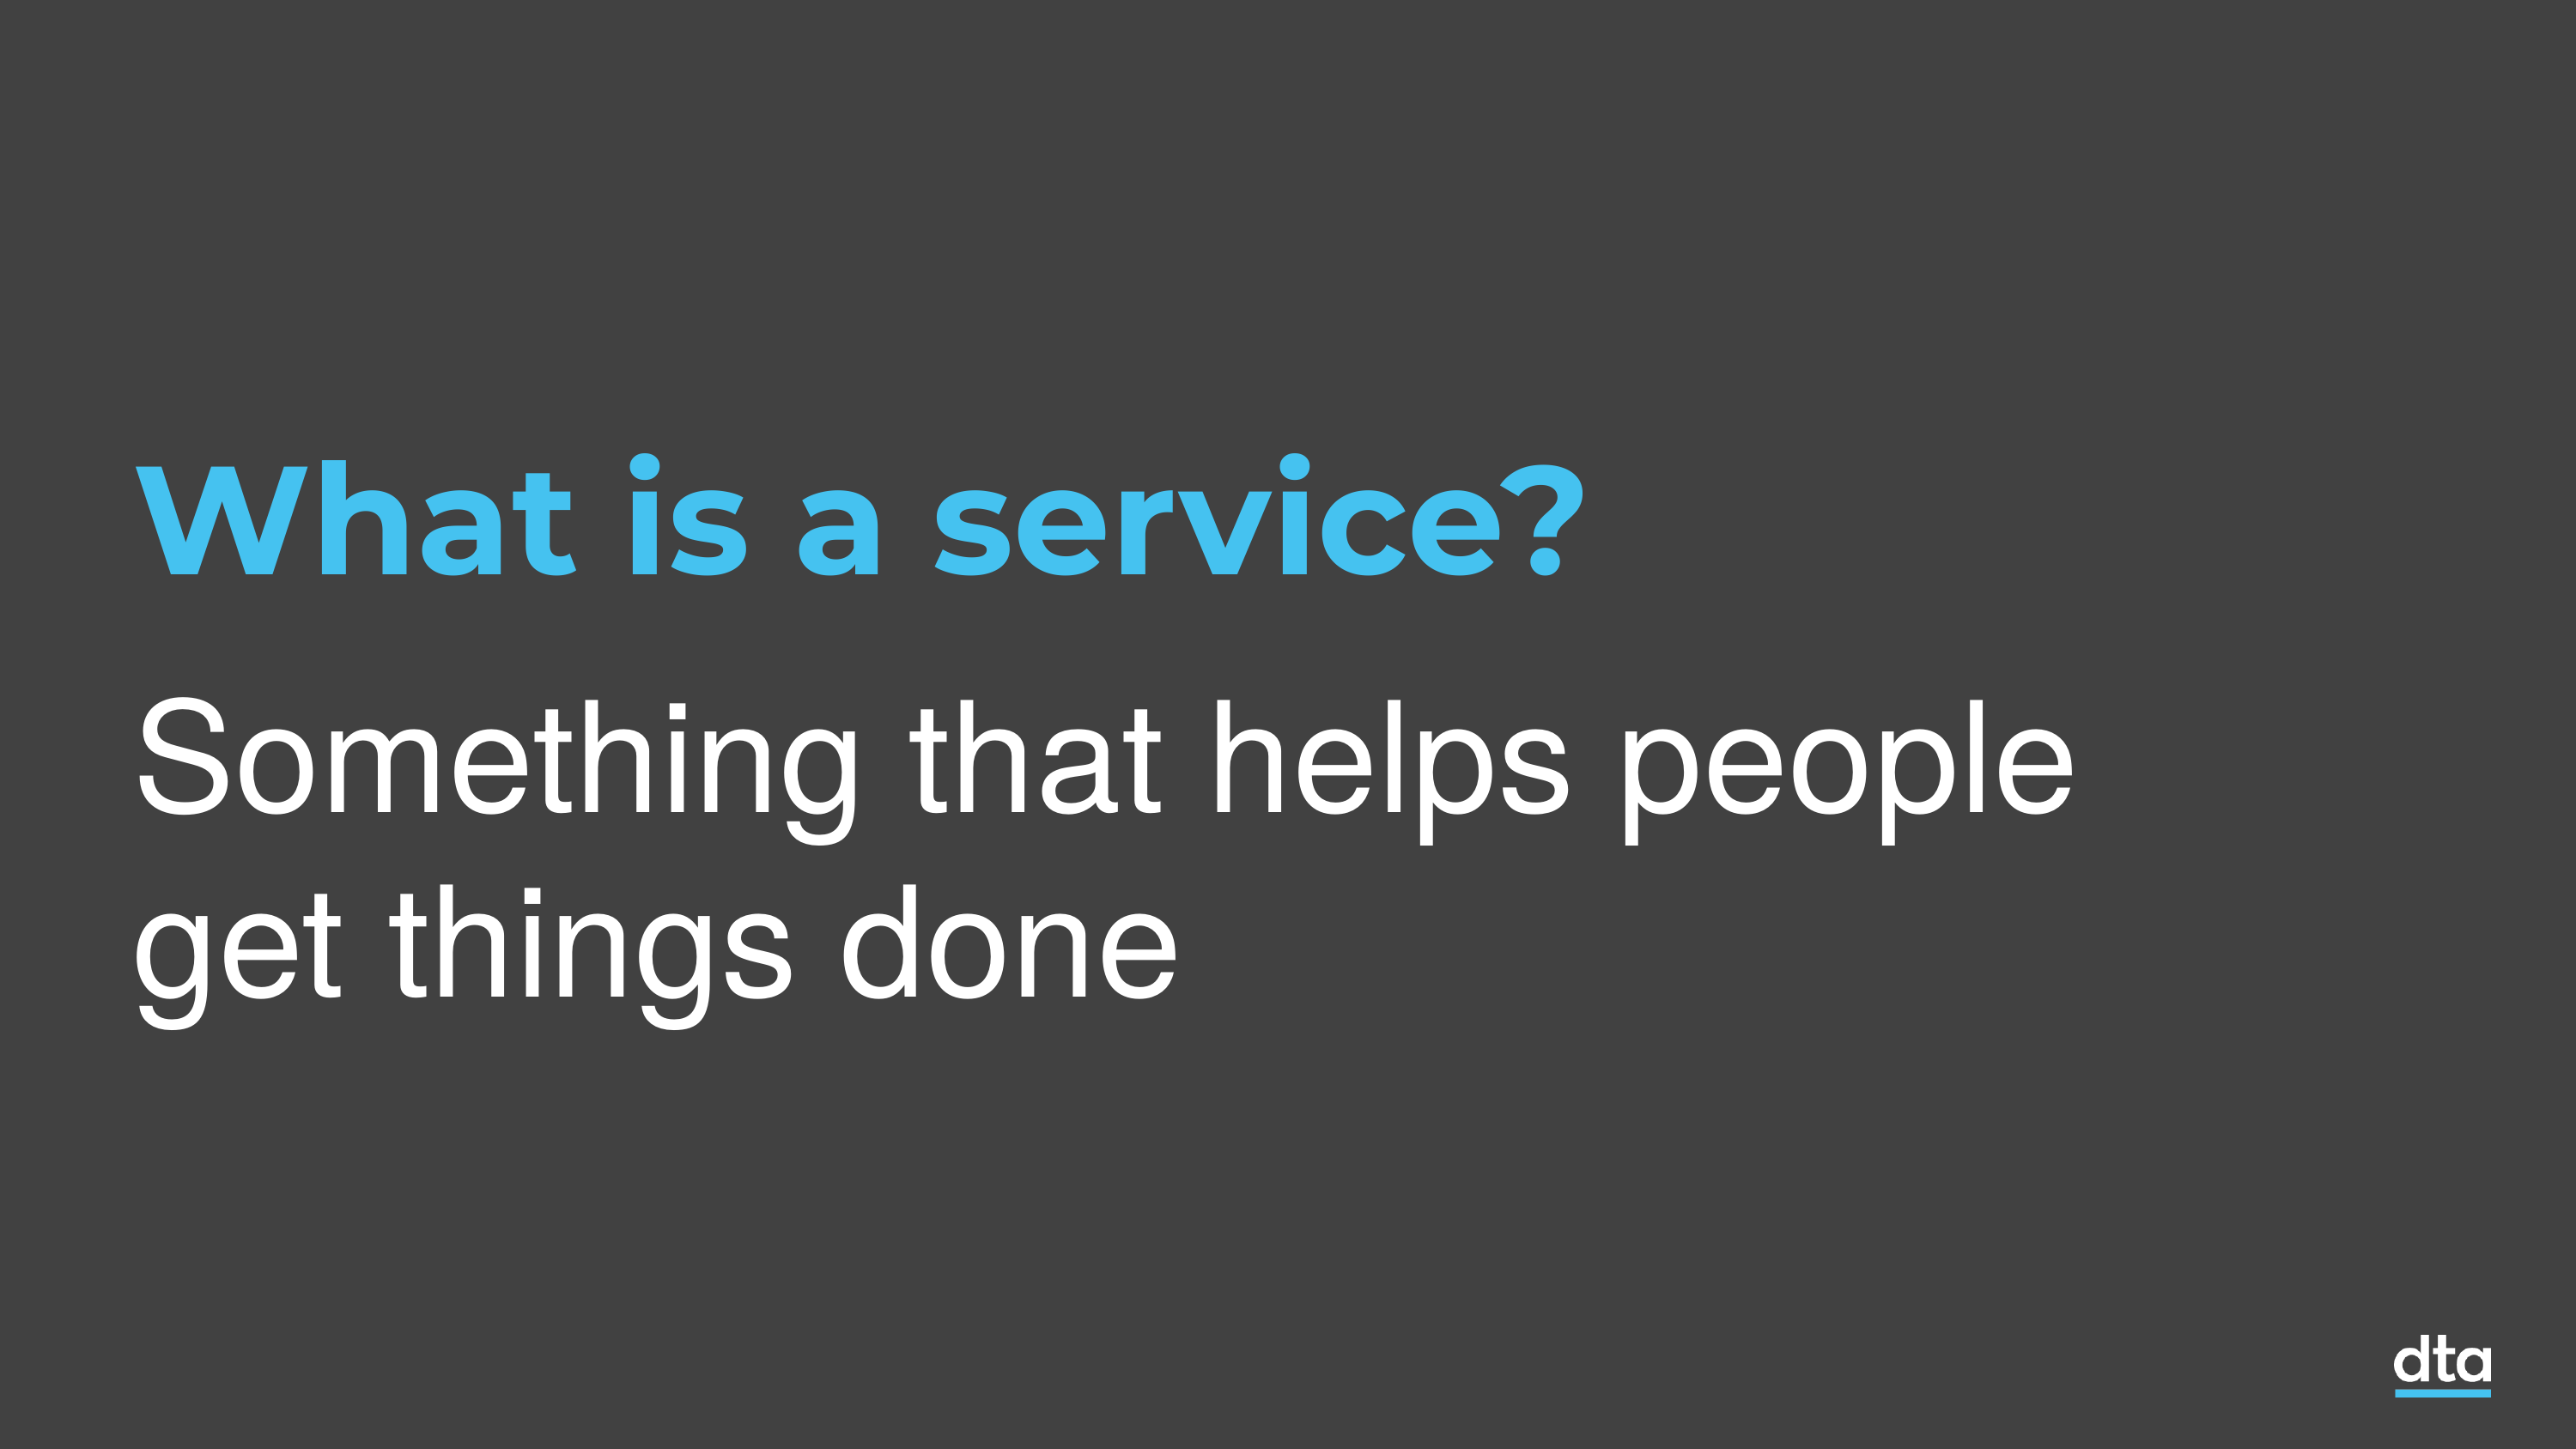

What is a service?
Something that helps people
get things done